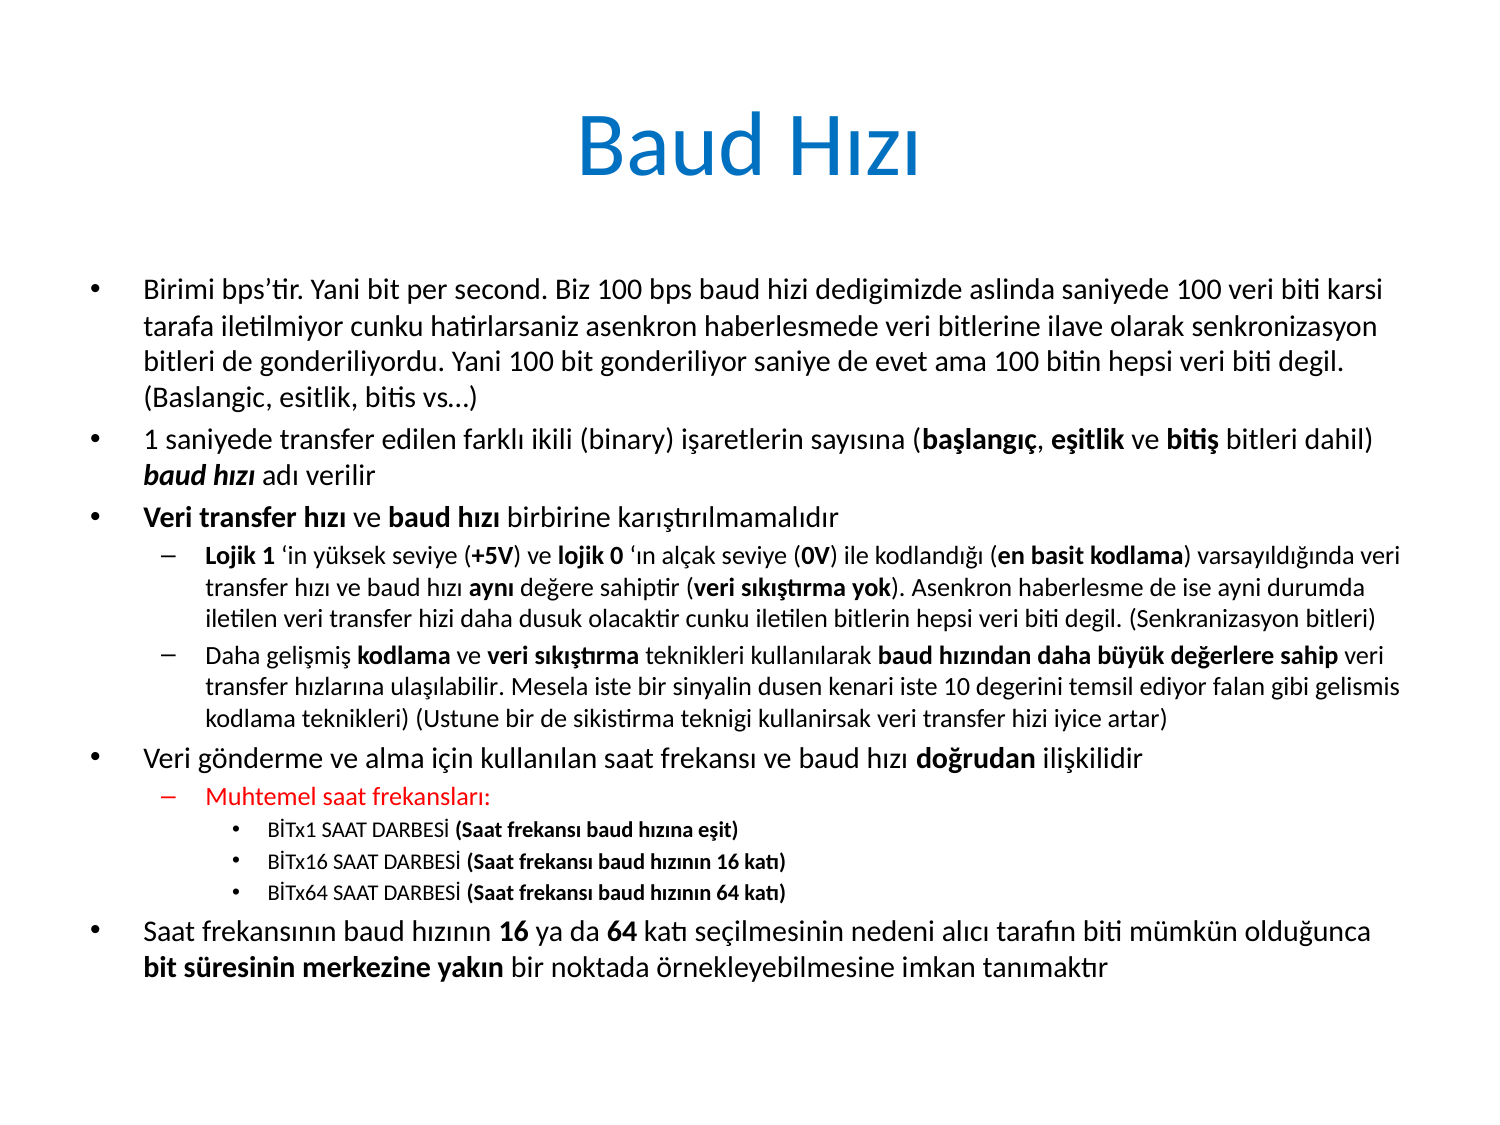

# Baud Hızı
Birimi bps’tir. Yani bit per second. Biz 100 bps baud hizi dedigimizde aslinda saniyede 100 veri biti karsi tarafa iletilmiyor cunku hatirlarsaniz asenkron haberlesmede veri bitlerine ilave olarak senkronizasyon bitleri de gonderiliyordu. Yani 100 bit gonderiliyor saniye de evet ama 100 bitin hepsi veri biti degil. (Baslangic, esitlik, bitis vs…)
1 saniyede transfer edilen farklı ikili (binary) işaretlerin sayısına (başlangıç, eşitlik ve bitiş bitleri dahil) baud hızı adı verilir
Veri transfer hızı ve baud hızı birbirine karıştırılmamalıdır
Lojik 1 ‘in yüksek seviye (+5V) ve lojik 0 ‘ın alçak seviye (0V) ile kodlandığı (en basit kodlama) varsayıldığında veri transfer hızı ve baud hızı aynı değere sahiptir (veri sıkıştırma yok). Asenkron haberlesme de ise ayni durumda iletilen veri transfer hizi daha dusuk olacaktir cunku iletilen bitlerin hepsi veri biti degil. (Senkranizasyon bitleri)
Daha gelişmiş kodlama ve veri sıkıştırma teknikleri kullanılarak baud hızından daha büyük değerlere sahip veri transfer hızlarına ulaşılabilir. Mesela iste bir sinyalin dusen kenari iste 10 degerini temsil ediyor falan gibi gelismis kodlama teknikleri) (Ustune bir de sikistirma teknigi kullanirsak veri transfer hizi iyice artar)
Veri gönderme ve alma için kullanılan saat frekansı ve baud hızı doğrudan ilişkilidir
Muhtemel saat frekansları:
BİTx1 SAAT DARBESİ (Saat frekansı baud hızına eşit)
BİTx16 SAAT DARBESİ (Saat frekansı baud hızının 16 katı)
BİTx64 SAAT DARBESİ (Saat frekansı baud hızının 64 katı)
Saat frekansının baud hızının 16 ya da 64 katı seçilmesinin nedeni alıcı tarafın biti mümkün olduğunca bit süresinin merkezine yakın bir noktada örnekleyebilmesine imkan tanımaktır